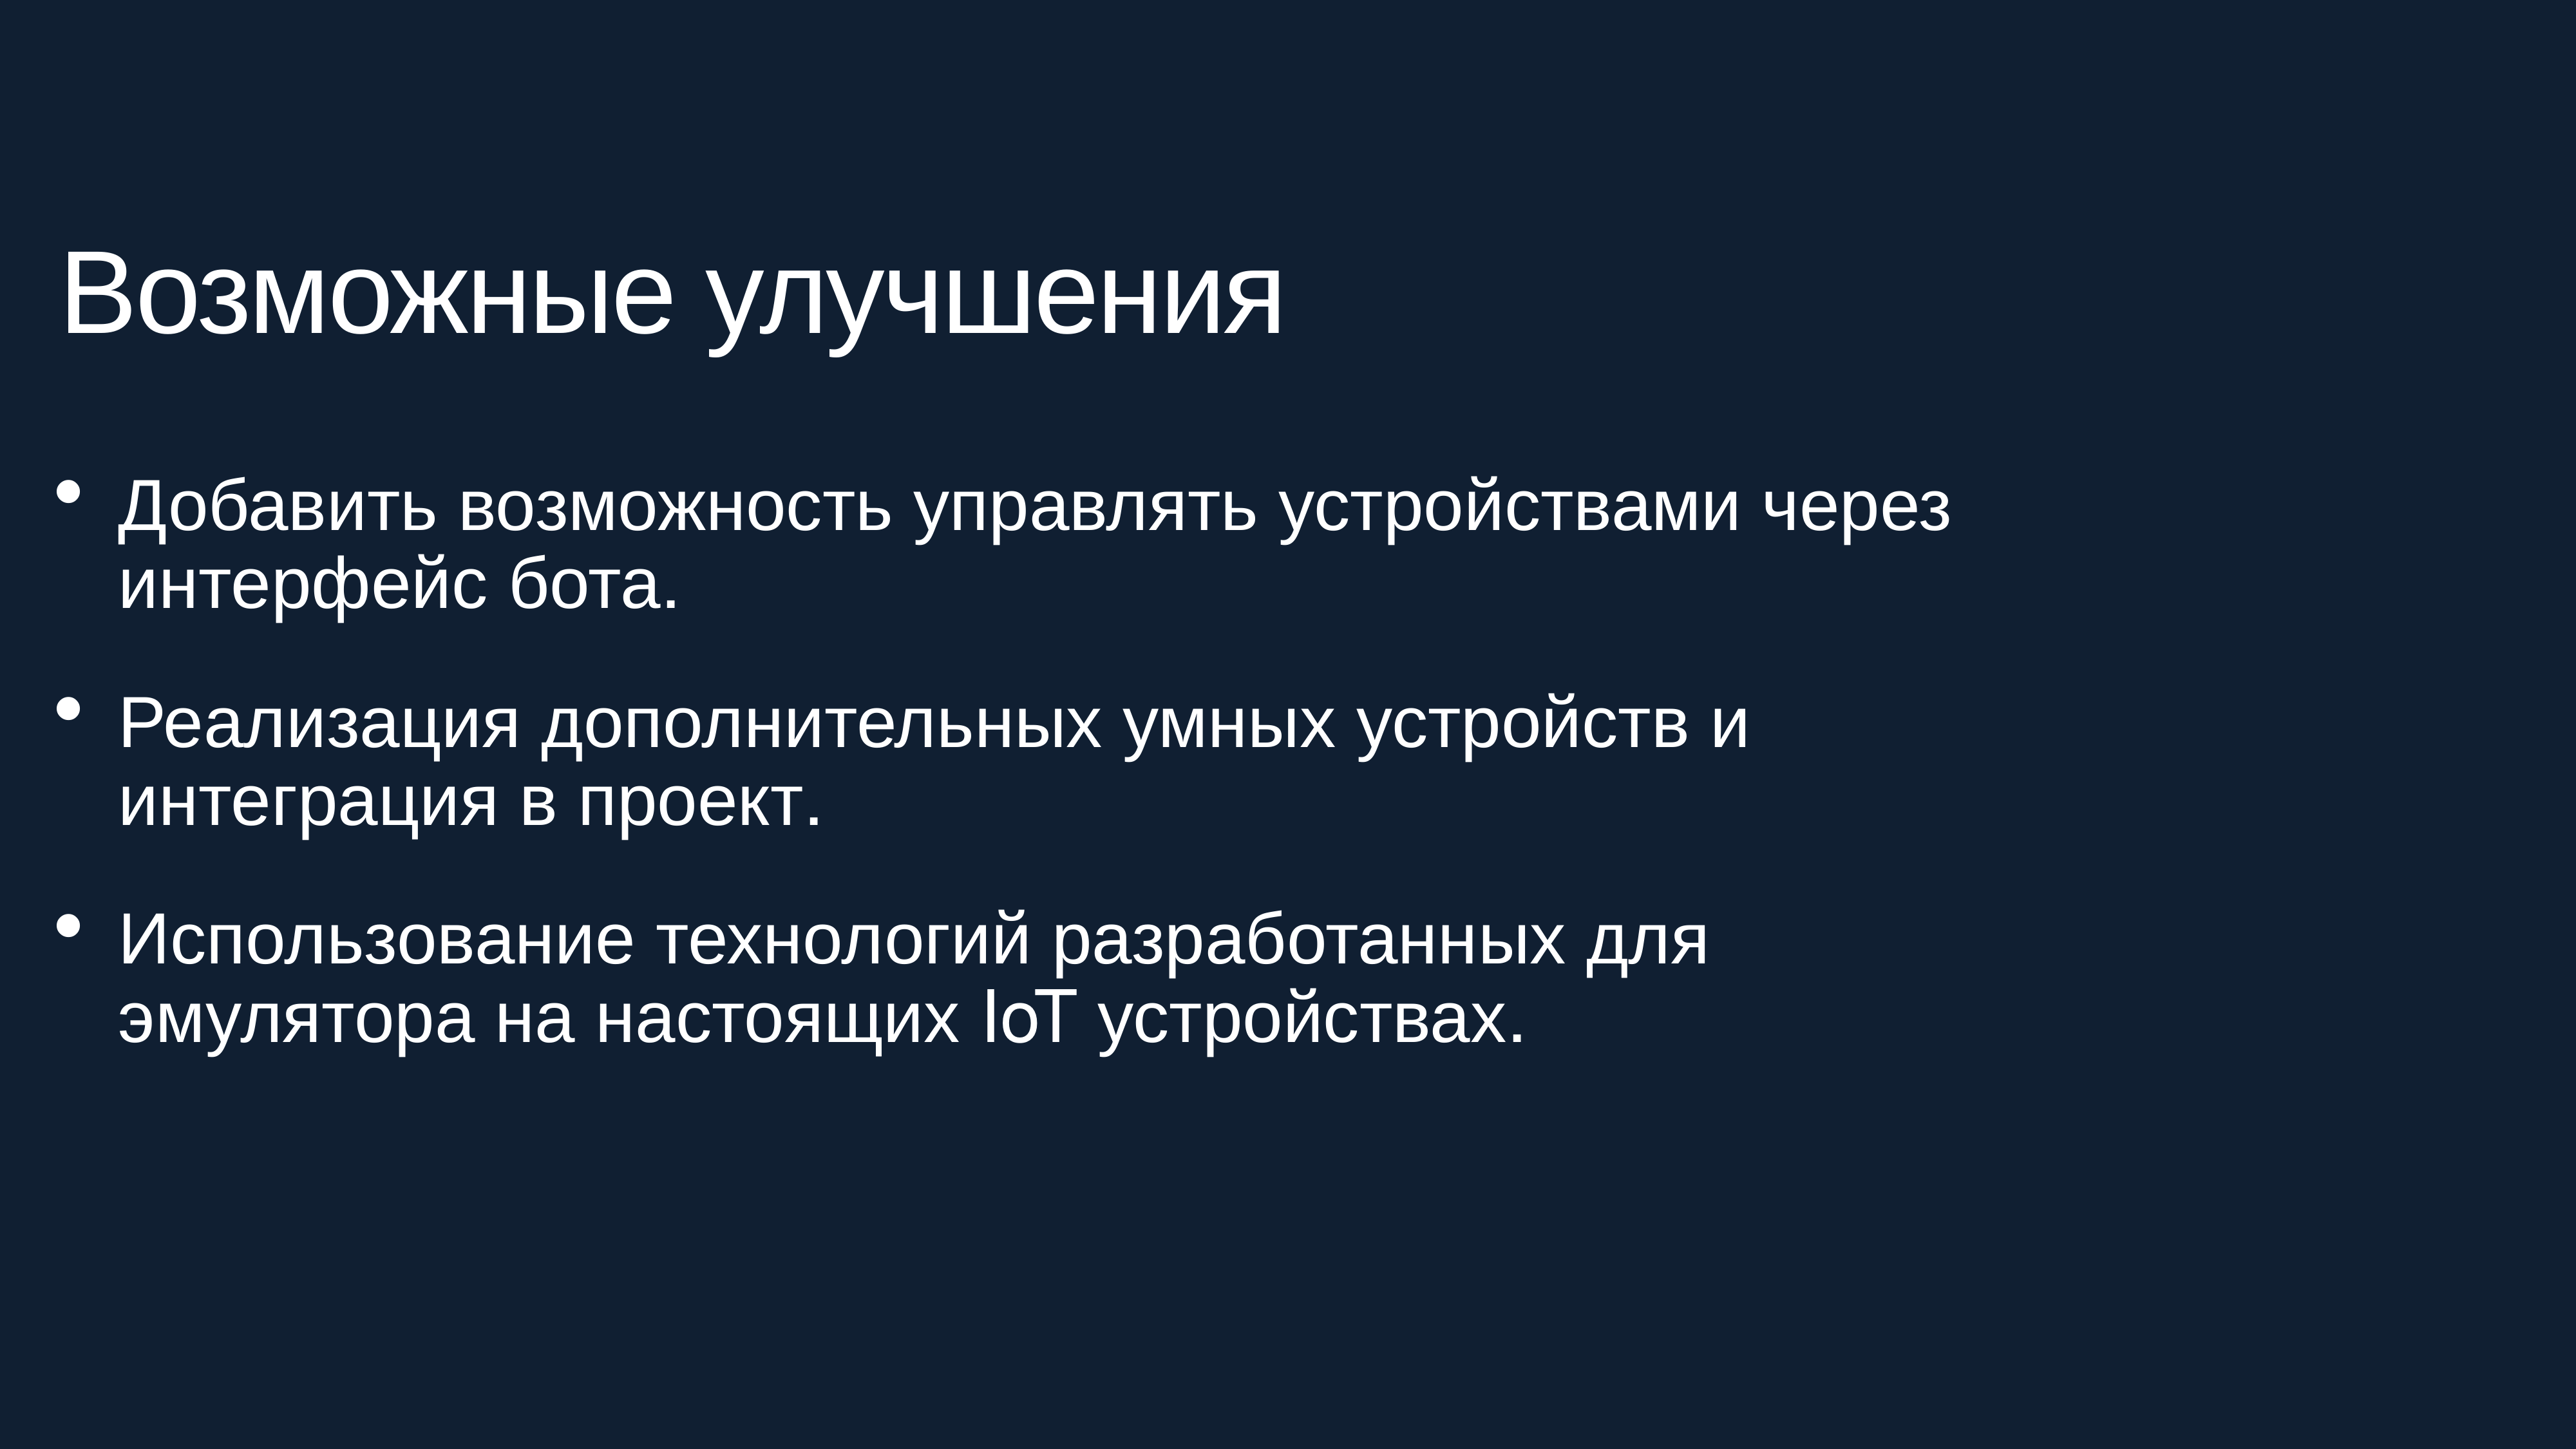

Возможные улучшения
Добавить возможность управлять устройствами через интерфейс бота.
Реализация дополнительных умных устройств и интеграция в проект.
Использование технологий разработанных для эмулятора на настоящих IoT устройствах.